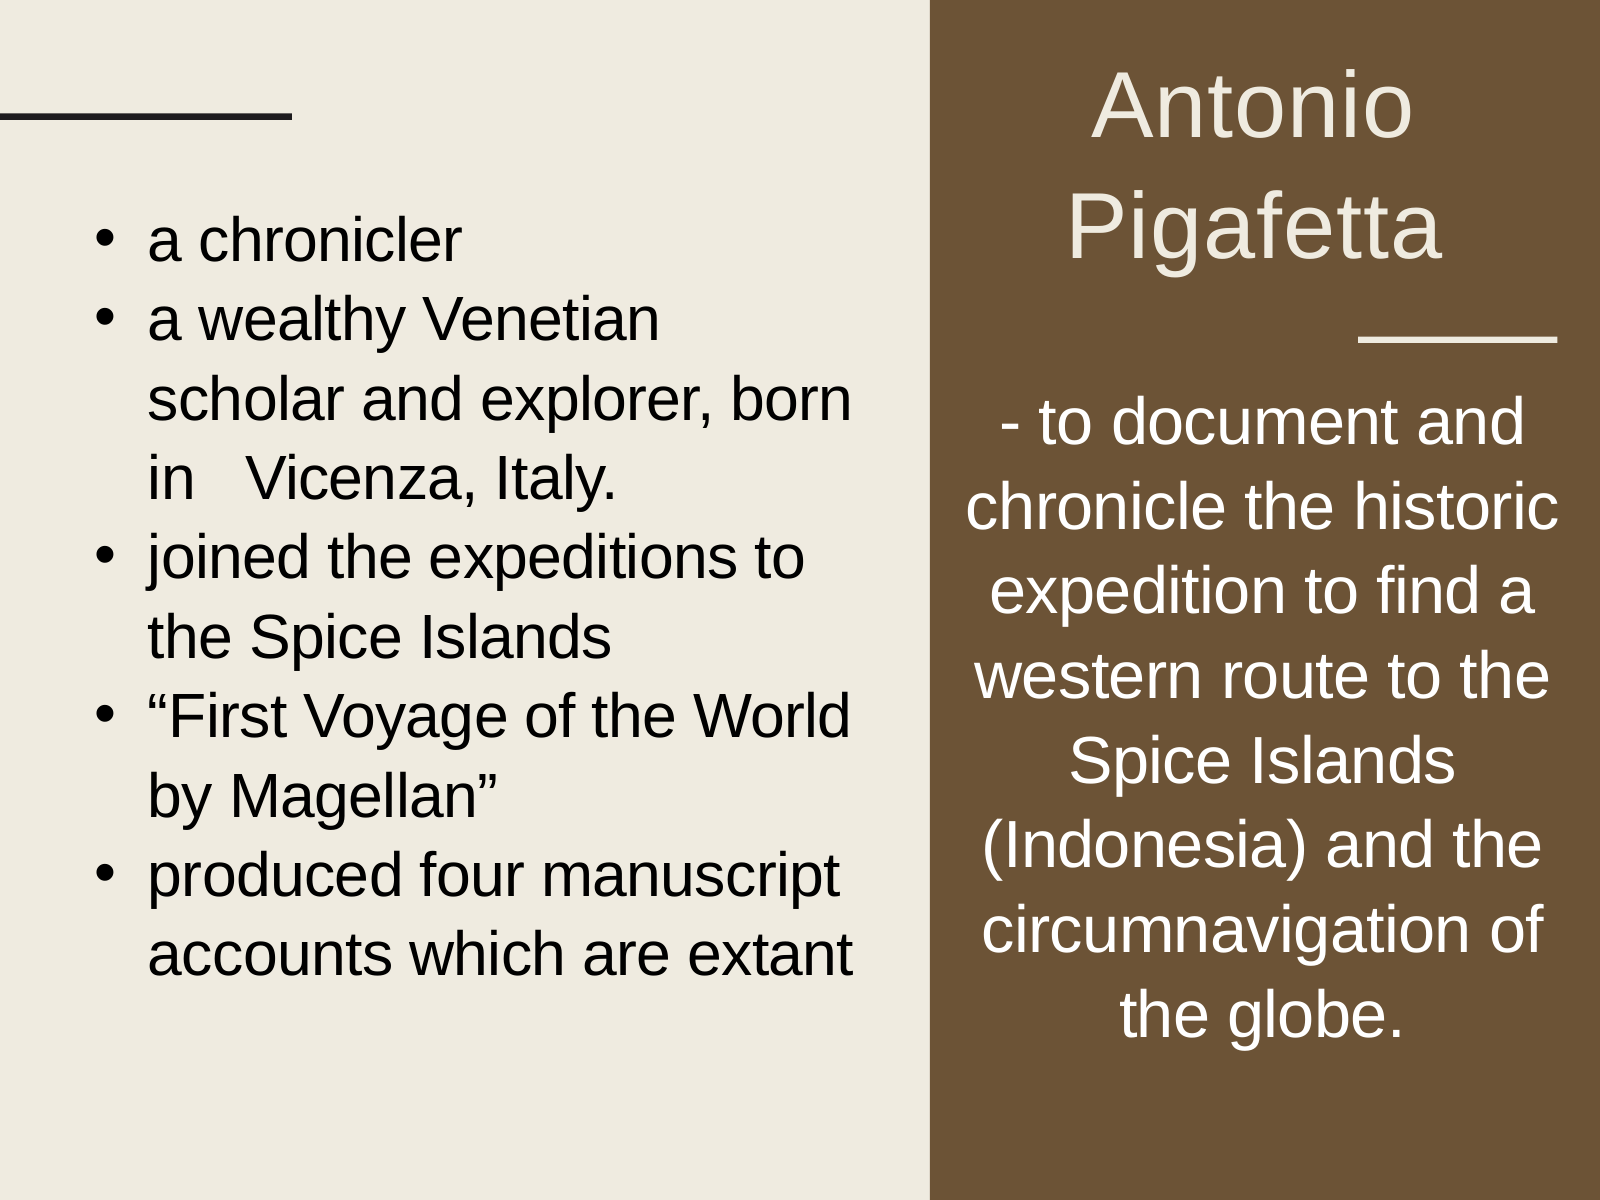

Antonio  Pigafetta

a chronicler
a wealthy Venetian scholar and explorer, born in   Vicenza, Italy.
joined the expeditions to the Spice Islands
“First Voyage of the World by Magellan”
produced four manuscript accounts which are extant
- to document and chronicle the historic expedition to find a western route to the Spice Islands (Indonesia) and the circumnavigation of the globe.